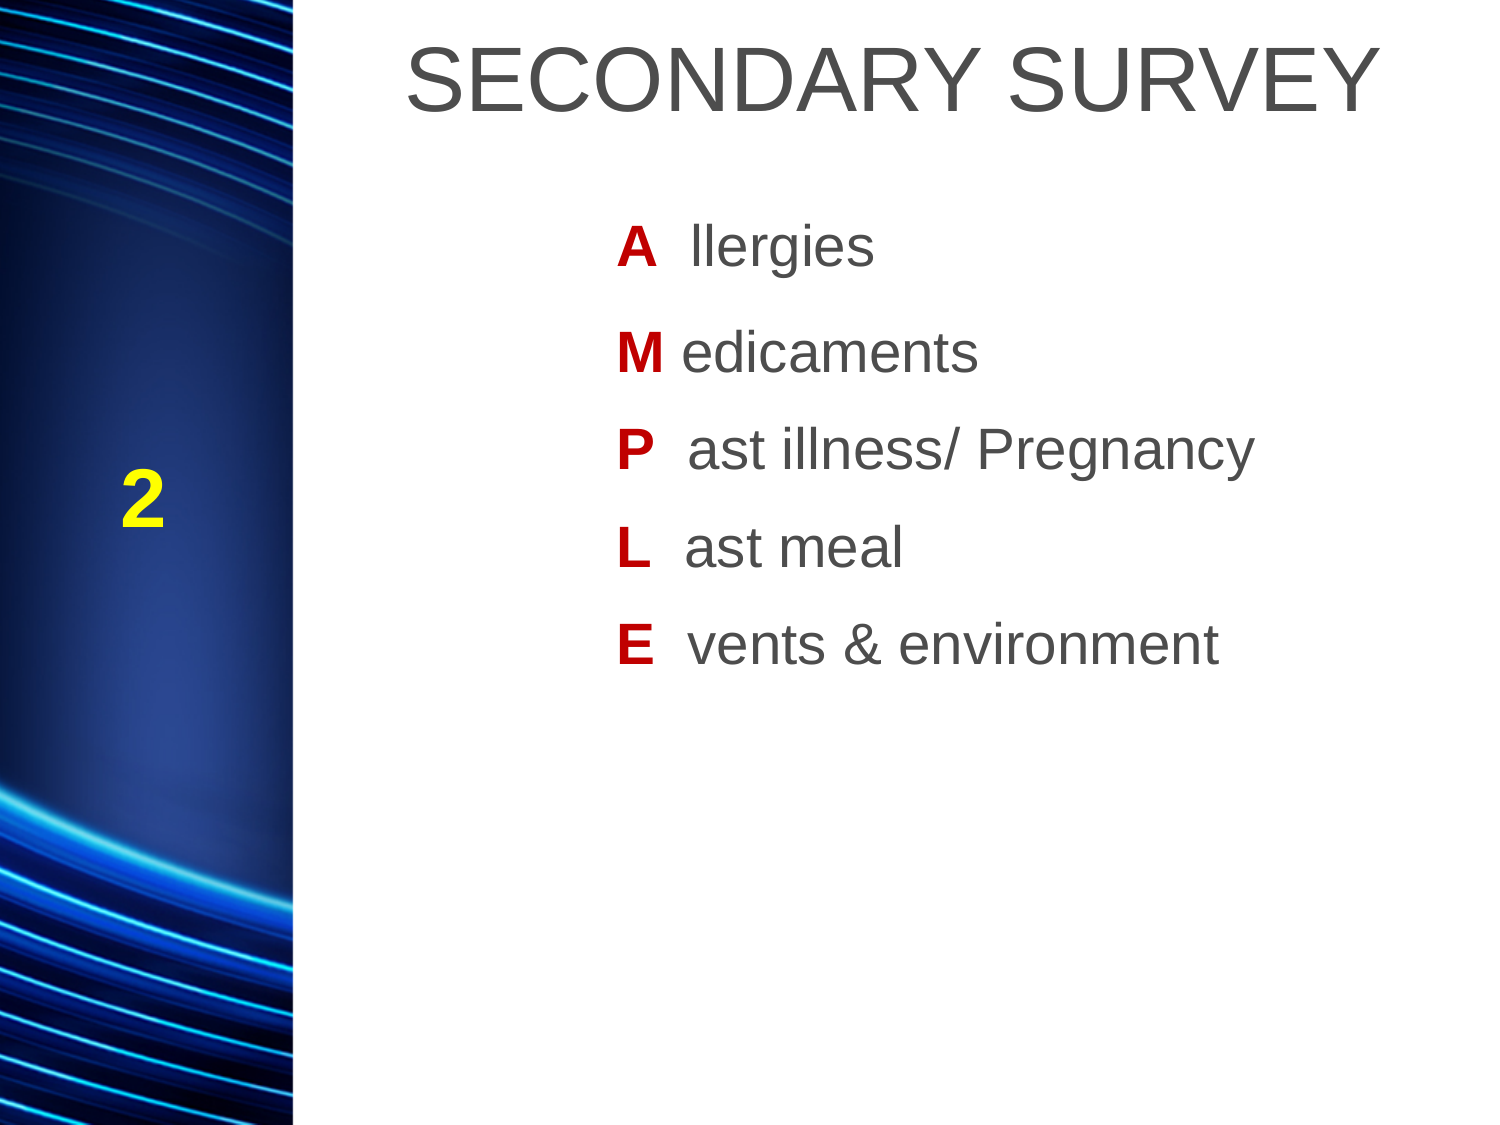

SECONDARY SURVEY
|  |
| --- |
| A llergies |
| M edicaments P ast illness/ Pregnancy L ast meal E vents & environment |
2